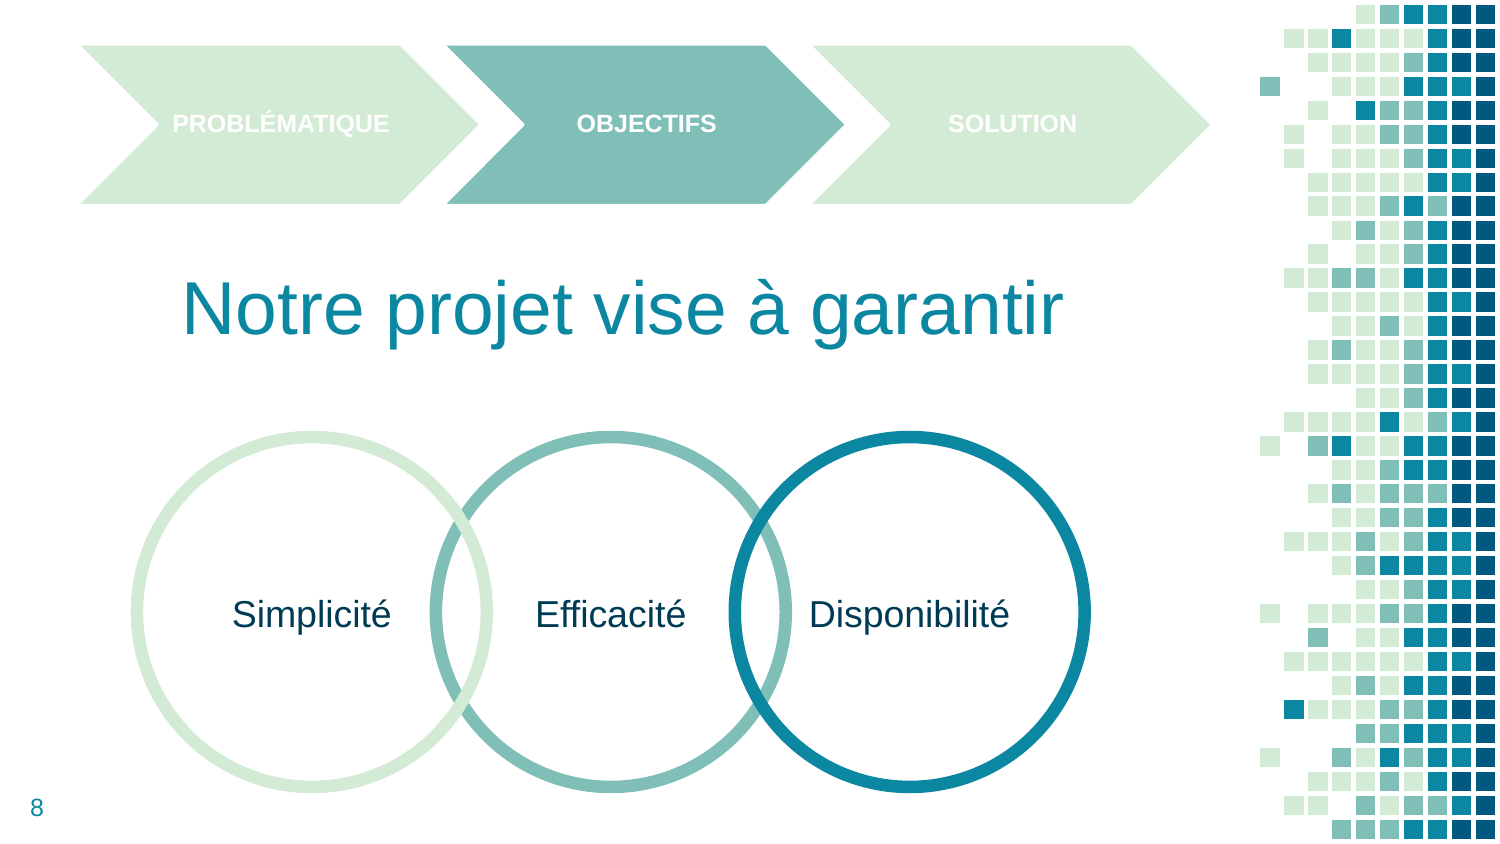

PROBLÉMATIQUE
OBJECTIFS
SOLUTION
# Notre projet vise à garantir
Simplicité
Efficacité
Disponibilité
8